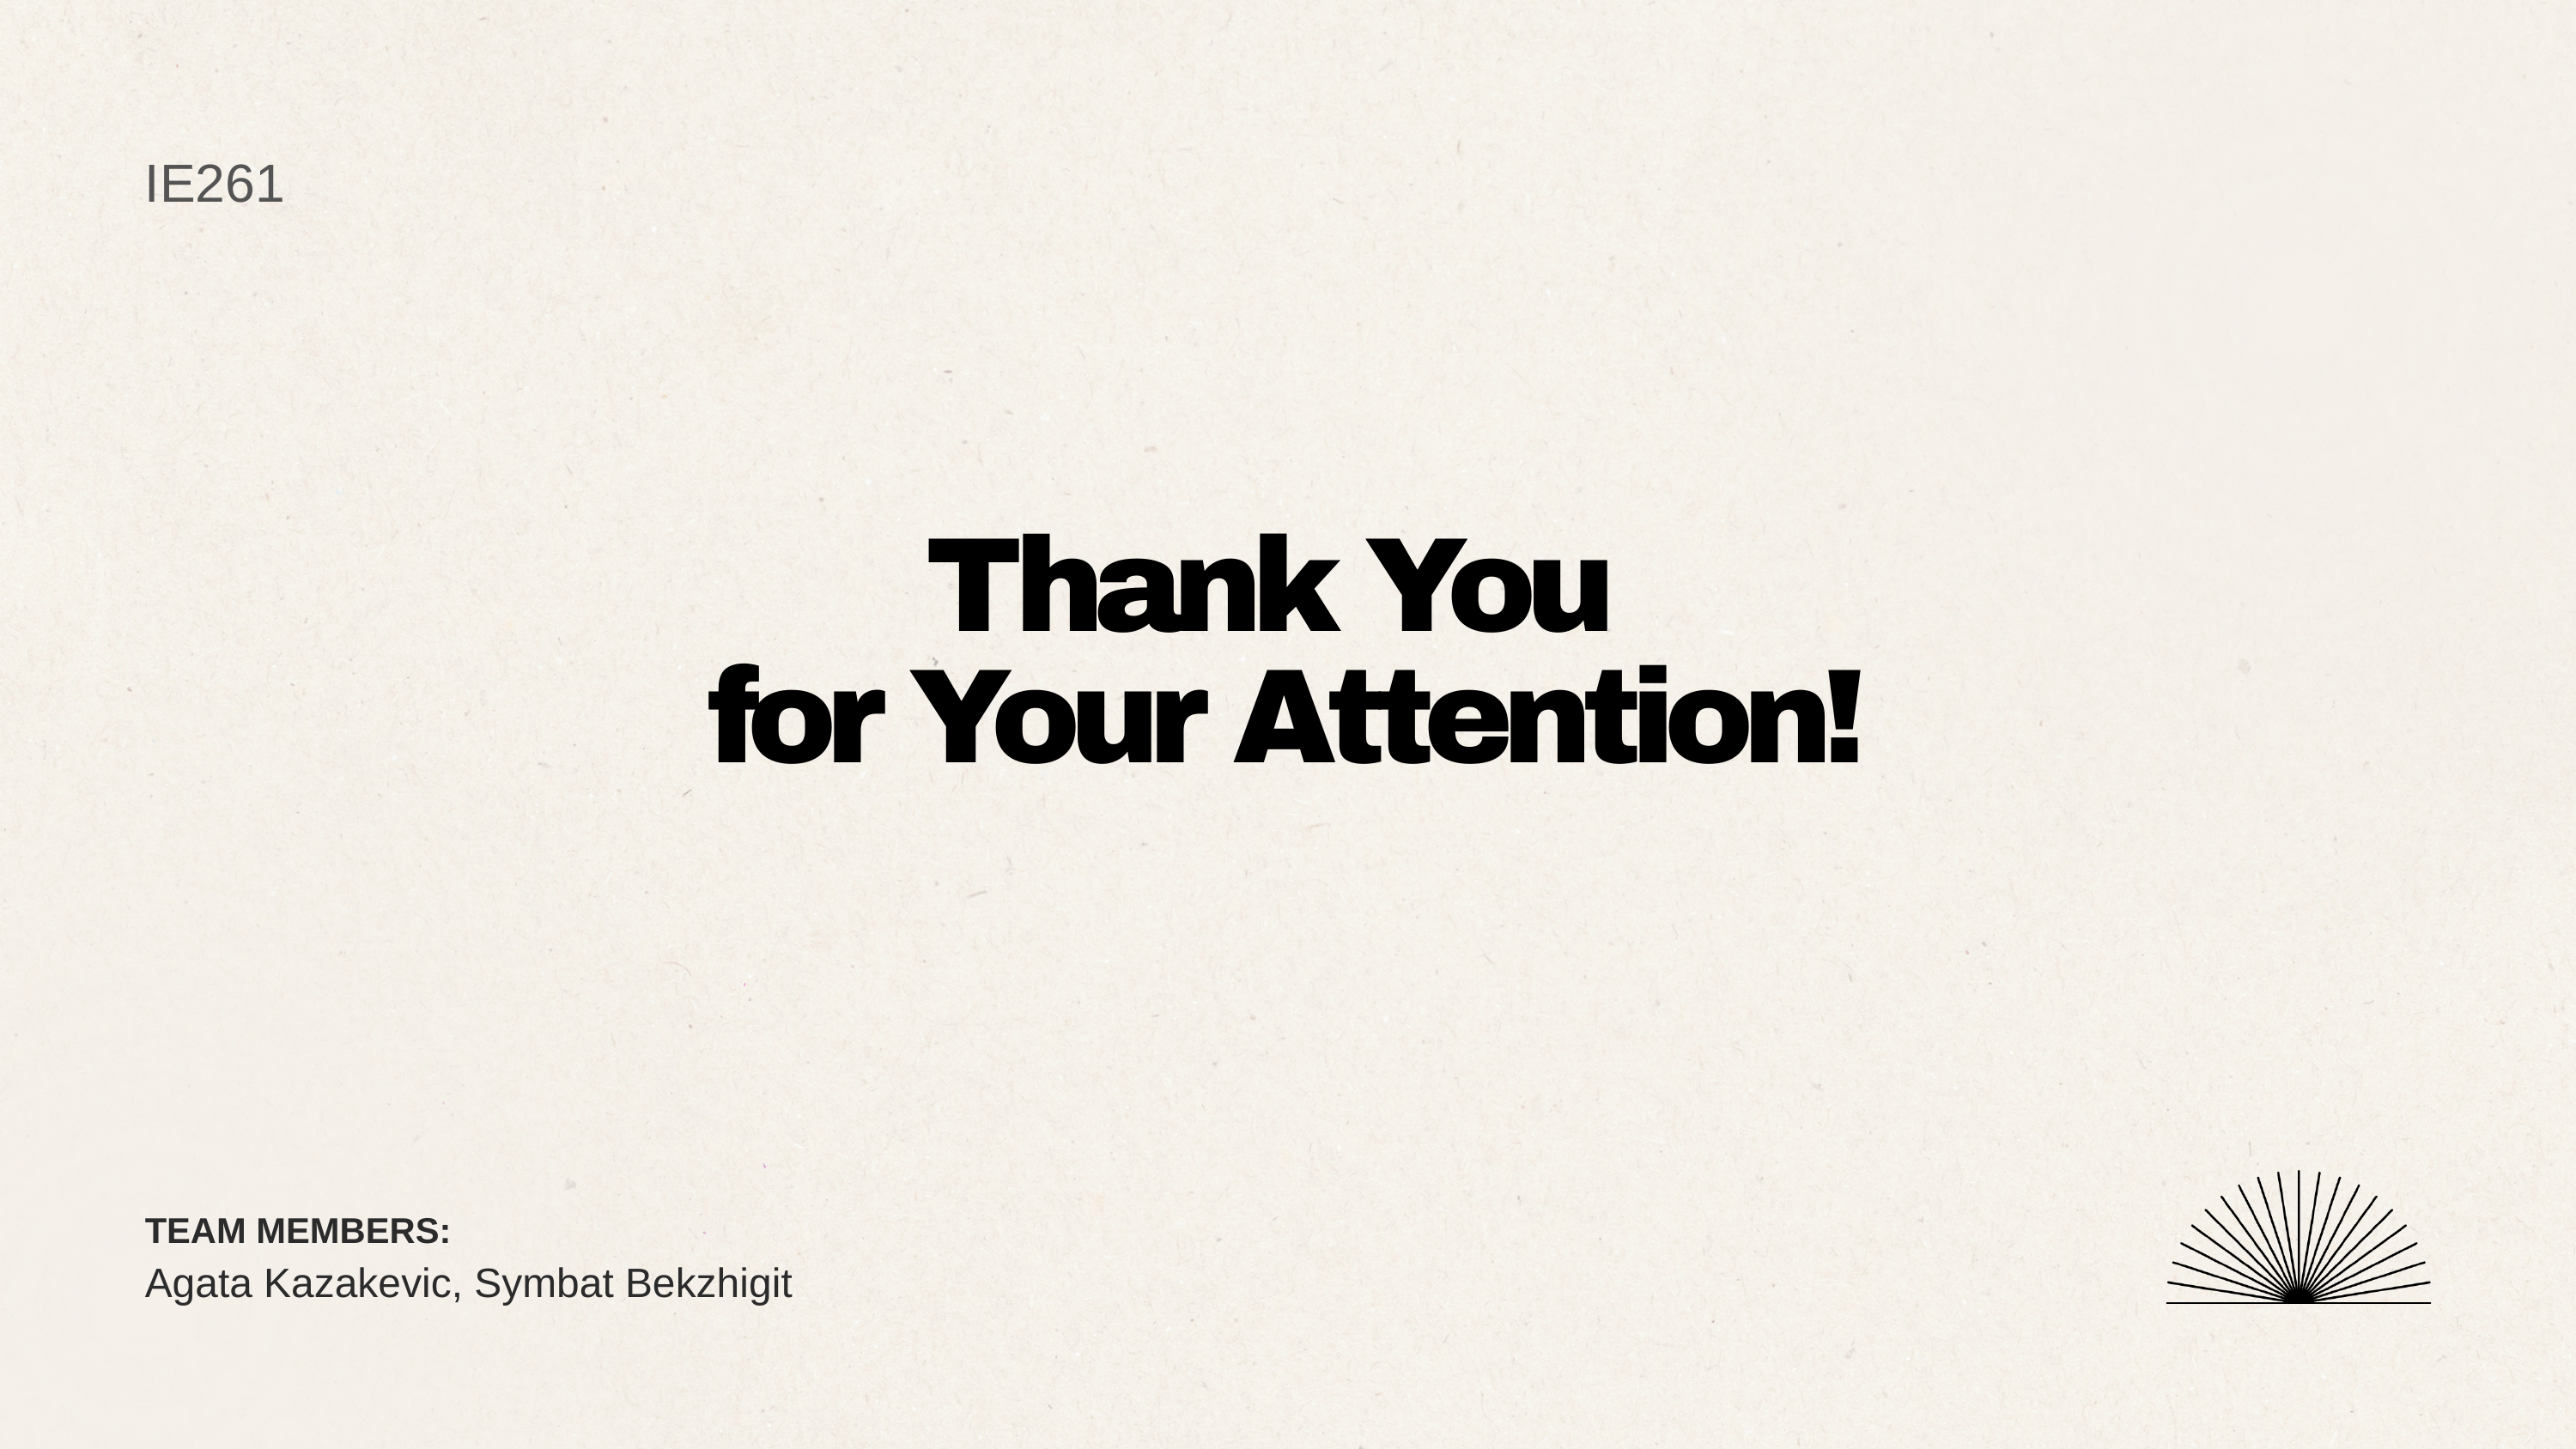

IE261
Thank You
for Your Attention!

TEAM MEMBERS:
Agata Kazakevic, Symbat Bekzhigit